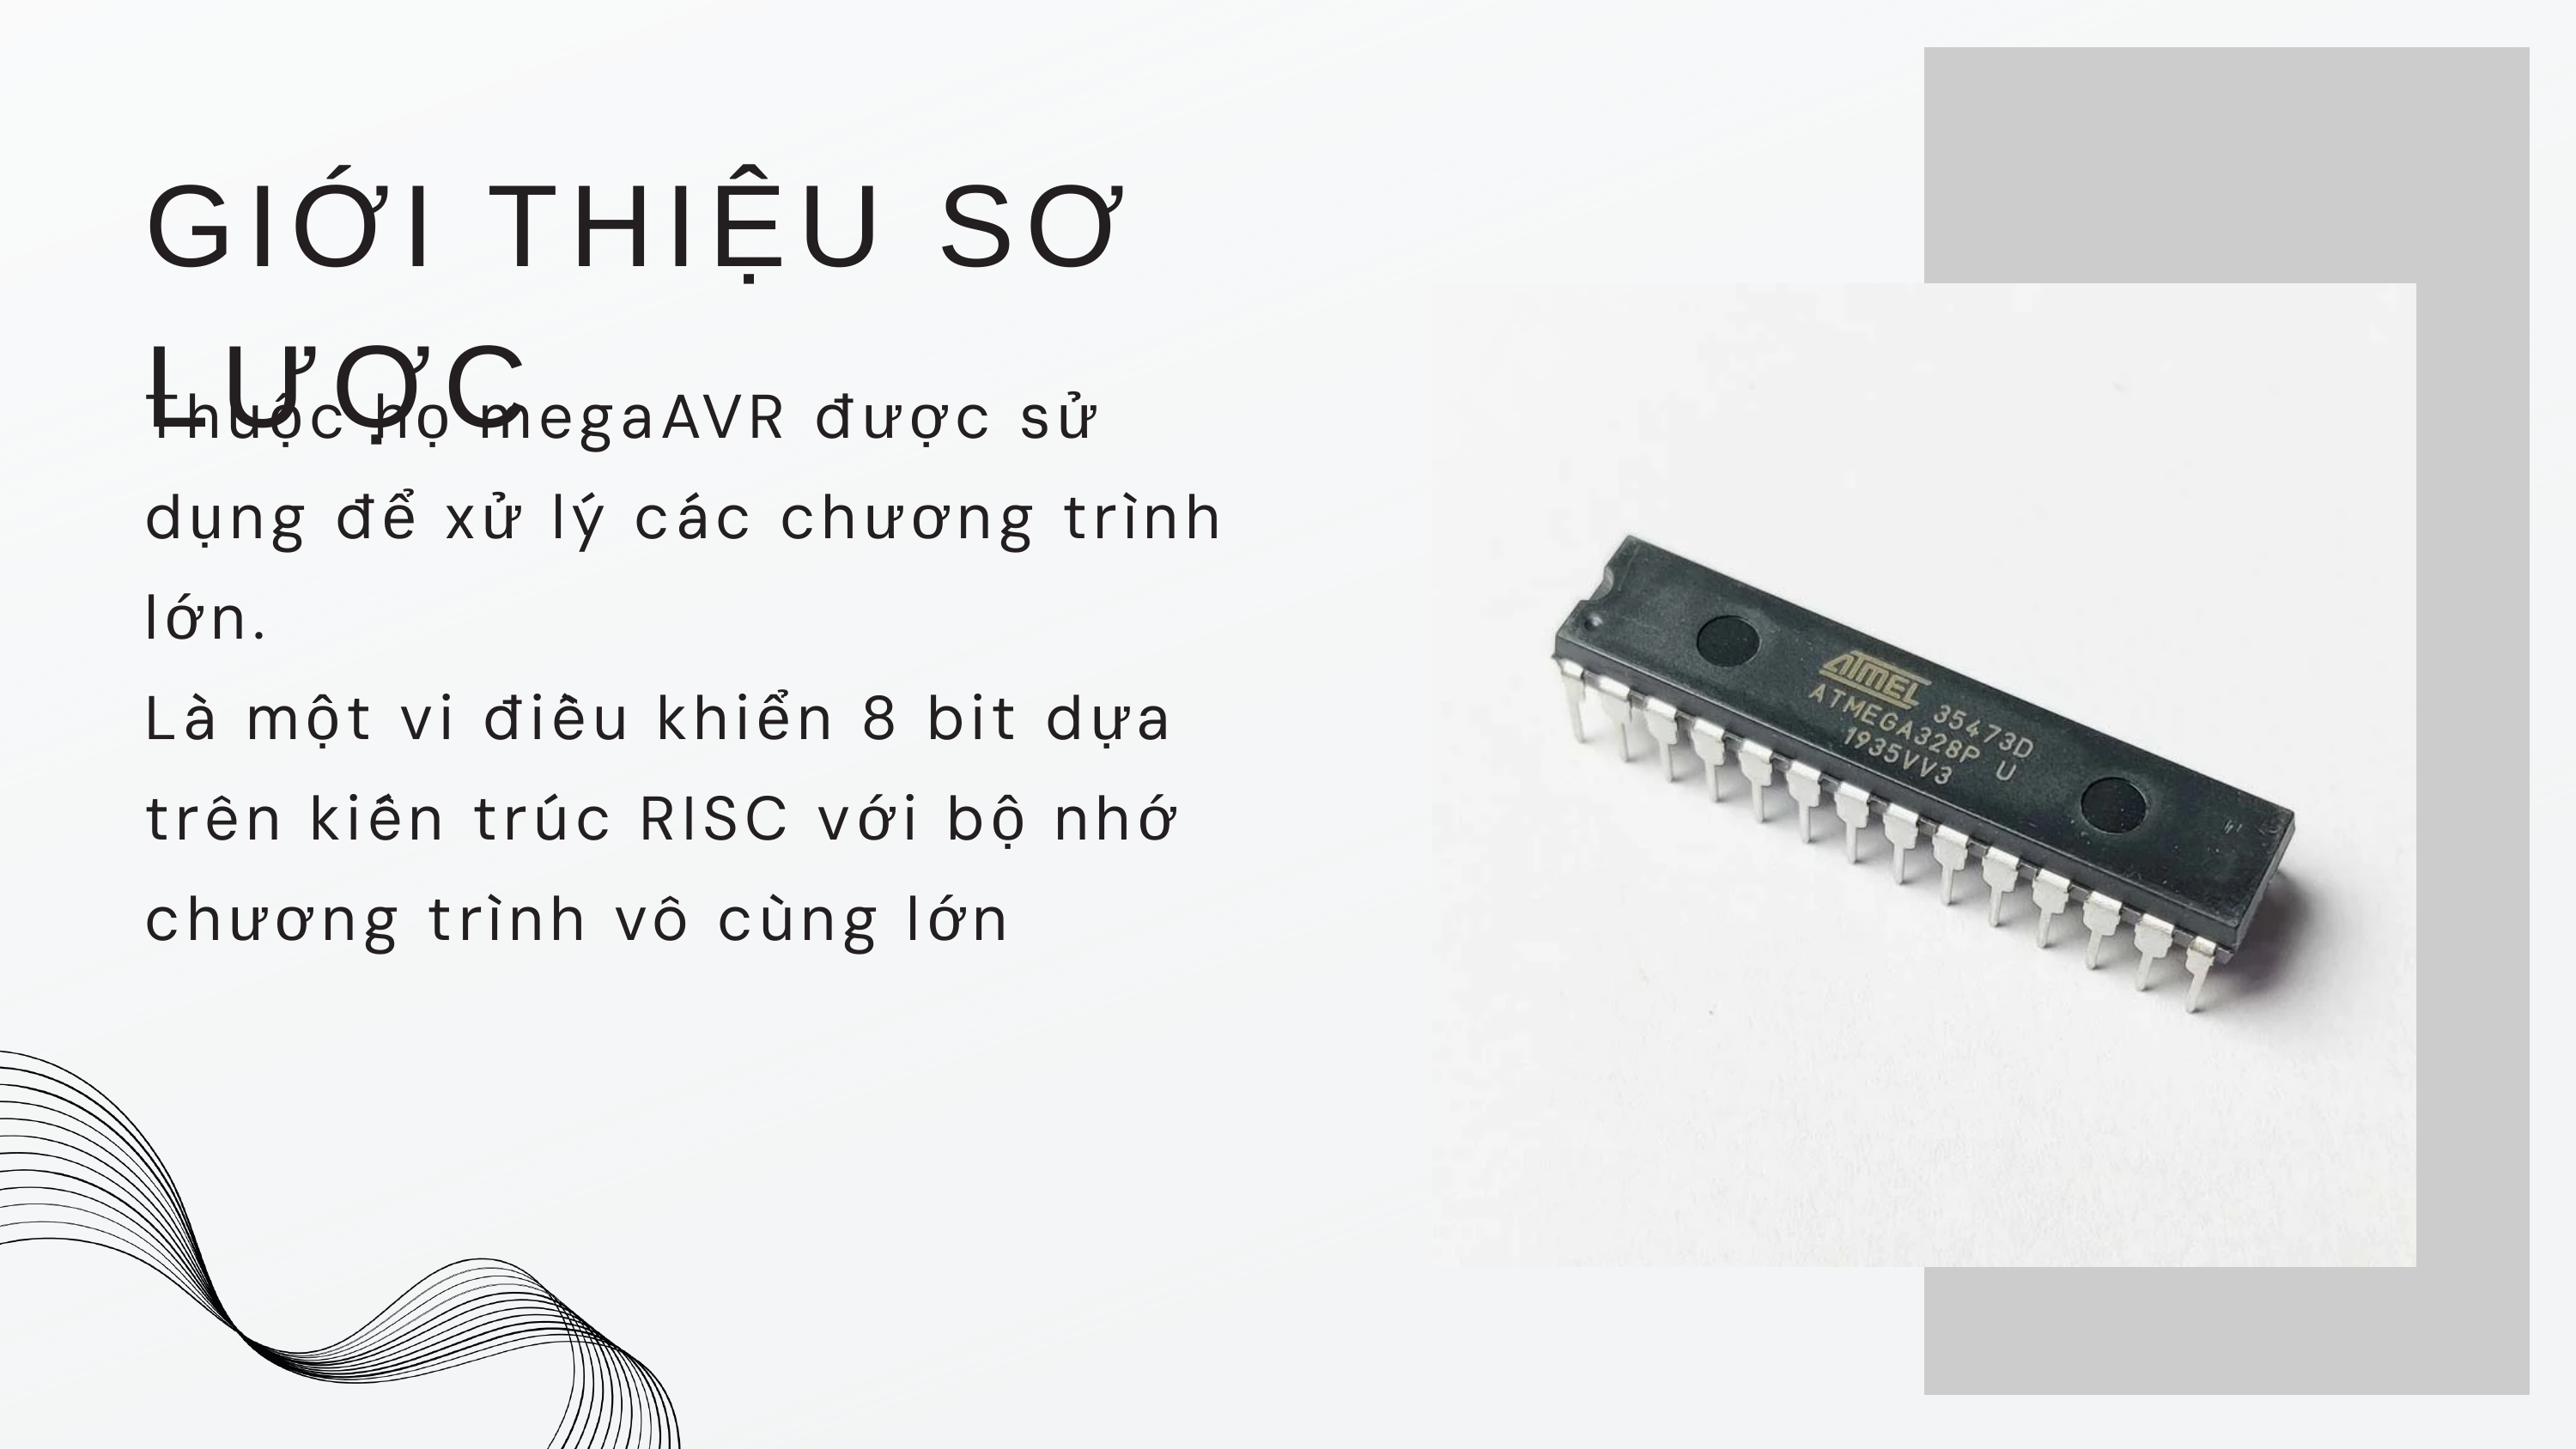

GIỚI THIỆU SƠ LƯỢC

Thuộc họ megaAVR được sử dụng để xử lý các chương trình lớn.
Là một vi điều khiển 8 bit dựa trên kiến trúc RISC với bộ nhớ chương trình vô cùng lớn

4